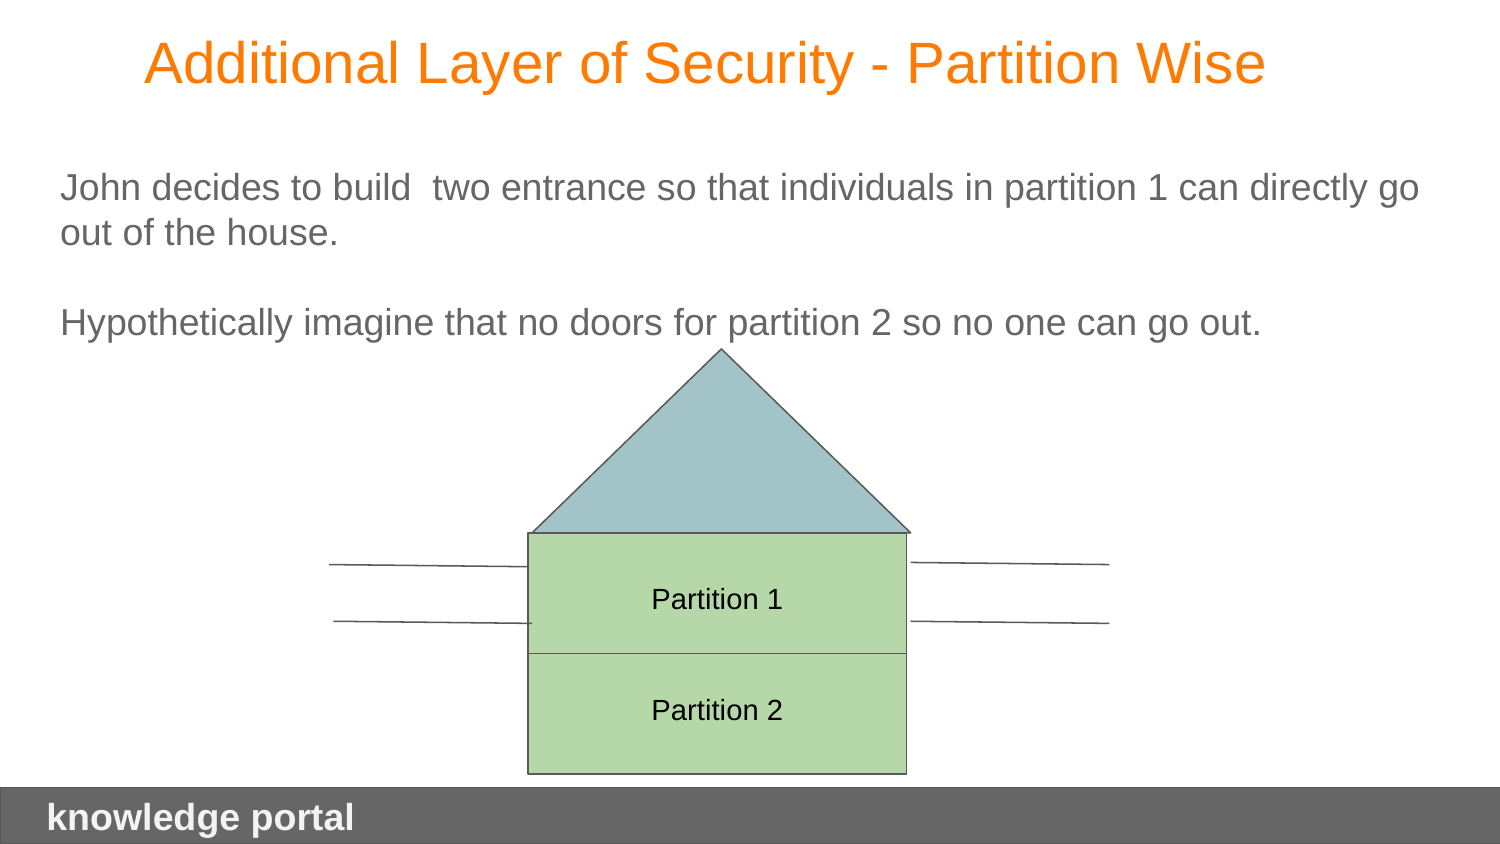

Additional Layer of Security - Partition Wise
John decides to build  two entrance so that individuals in partition 1 can directly go out of the house.

Hypothetically imagine that no doors for partition 2 so no one can go out.

       Partition 1
       Partition 2
   knowledge portal